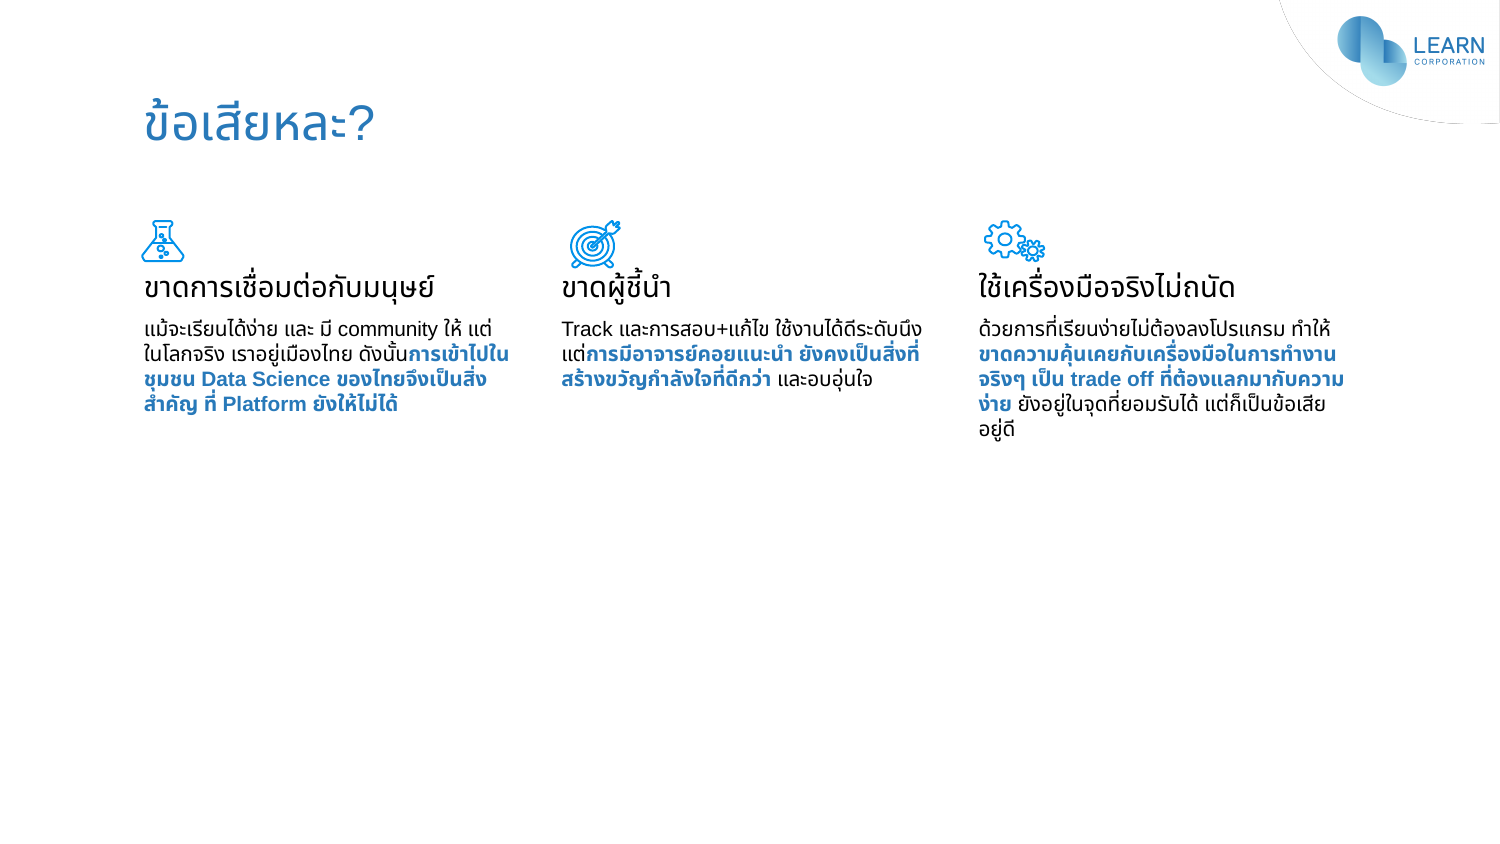

# ข้อเสียหละ?

ขาดการเชื่อมต่อกับมนุษย์
แม้จะเรียนได้ง่าย และ มี community ให้ แต่ในโลกจริง เราอยู่เมืองไทย ดังนั้นการเข้าไปในชุมชน Data Science ของไทยจึงเป็นสิ่งสำคัญ ที่ Platform ยังให้ไม่ได้
ขาดผู้ชี้นำ
Track และการสอบ+แก้ไข ใช้งานได้ดีระดับนึง แต่การมีอาจารย์คอยแนะนำ ยังคงเป็นสิ่งที่สร้างขวัญกำลังใจที่ดีกว่า และอบอุ่นใจ
ใช้เครื่องมือจริงไม่ถนัด
ด้วยการที่เรียนง่ายไม่ต้องลงโปรแกรม ทำให้ขาดความคุ้นเคยกับเครื่องมือในการทำงานจริงๆ เป็น trade off ที่ต้องแลกมากับความง่าย ยังอยู่ในจุดที่ยอมรับได้ แต่ก็เป็นข้อเสียอยู่ดี